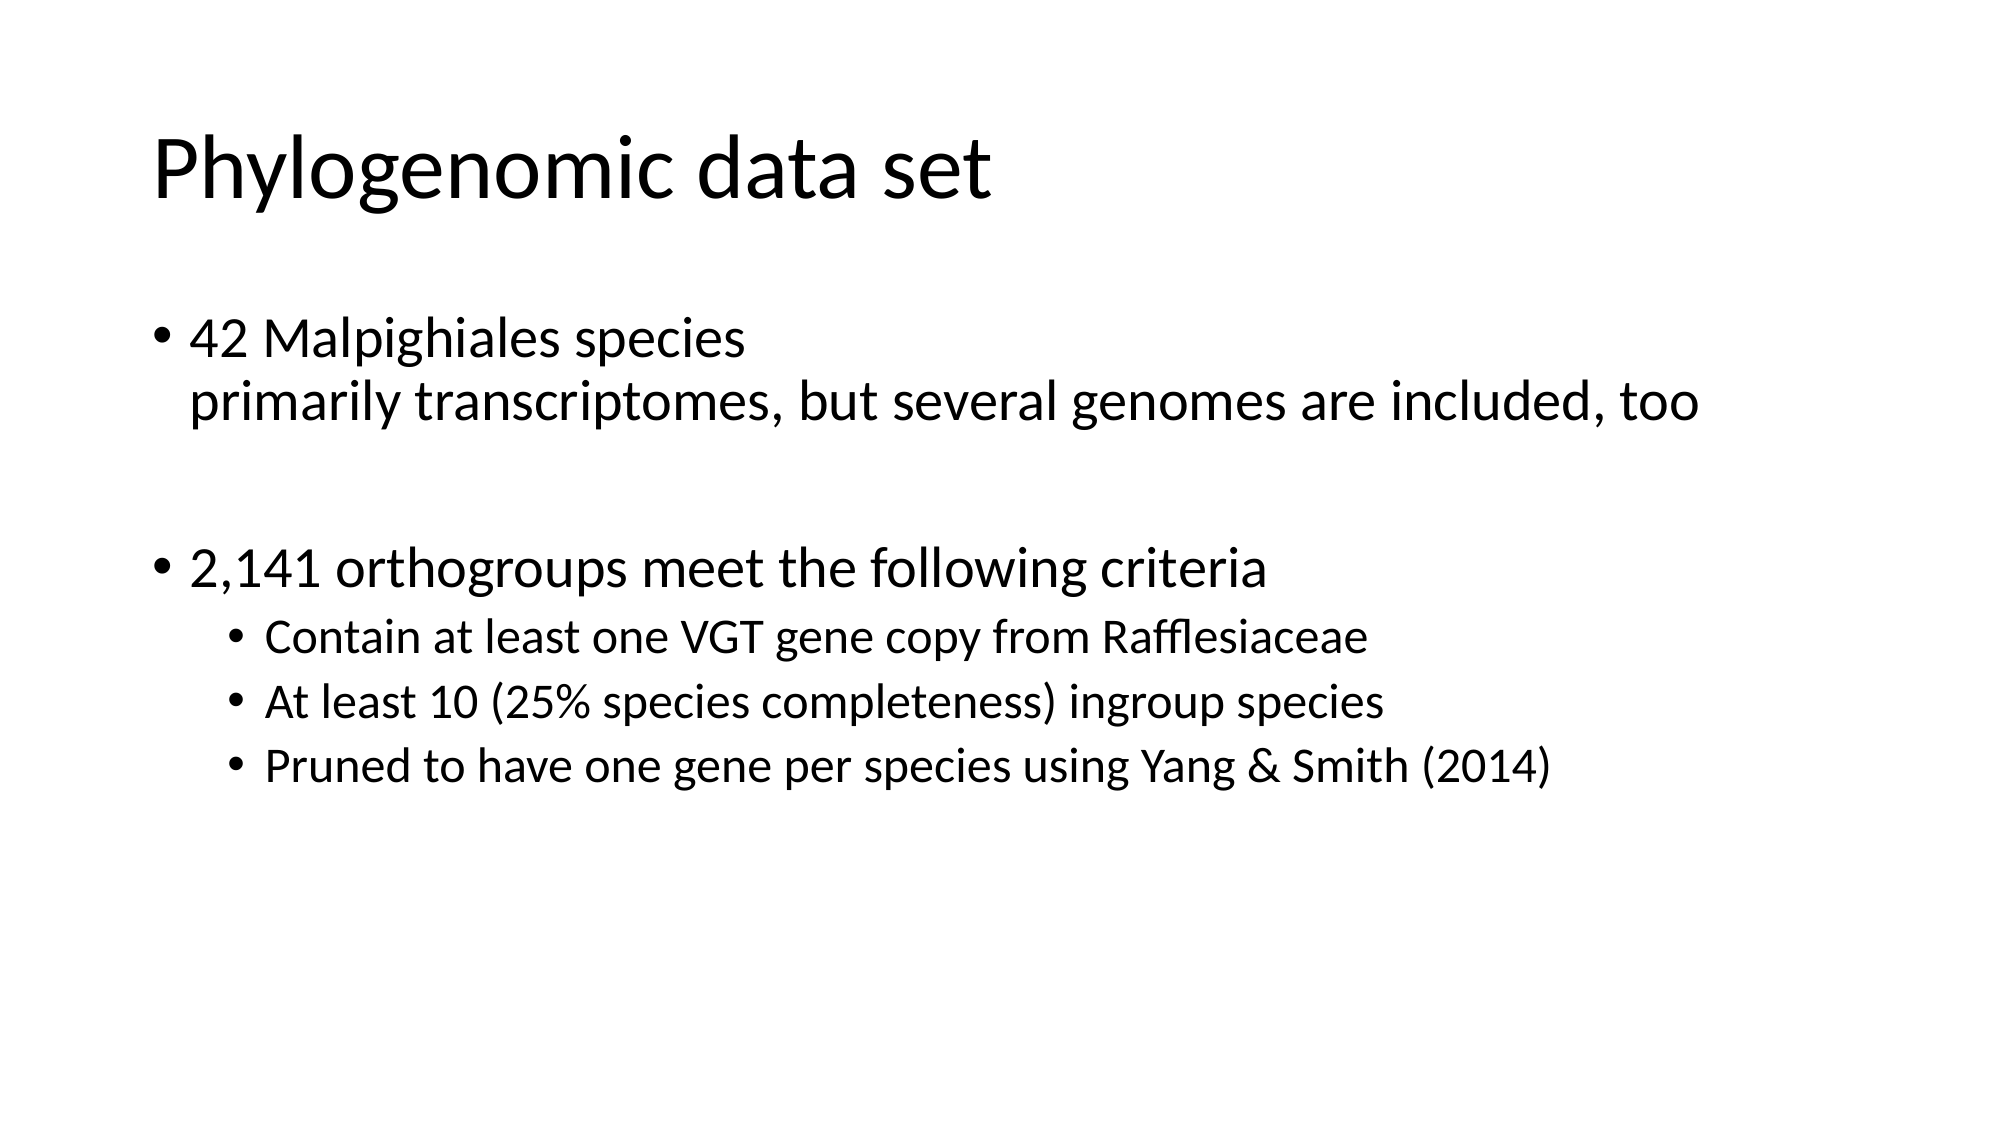

# Phylogenomic data set
42 Malpighiales species
primarily transcriptomes, but several genomes are included, too

2,141 orthogroups meet the following criteria
Contain at least one VGT gene copy from Rafflesiaceae
At least 10 (25% species completeness) ingroup species
Pruned to have one gene per species using Yang & Smith (2014)